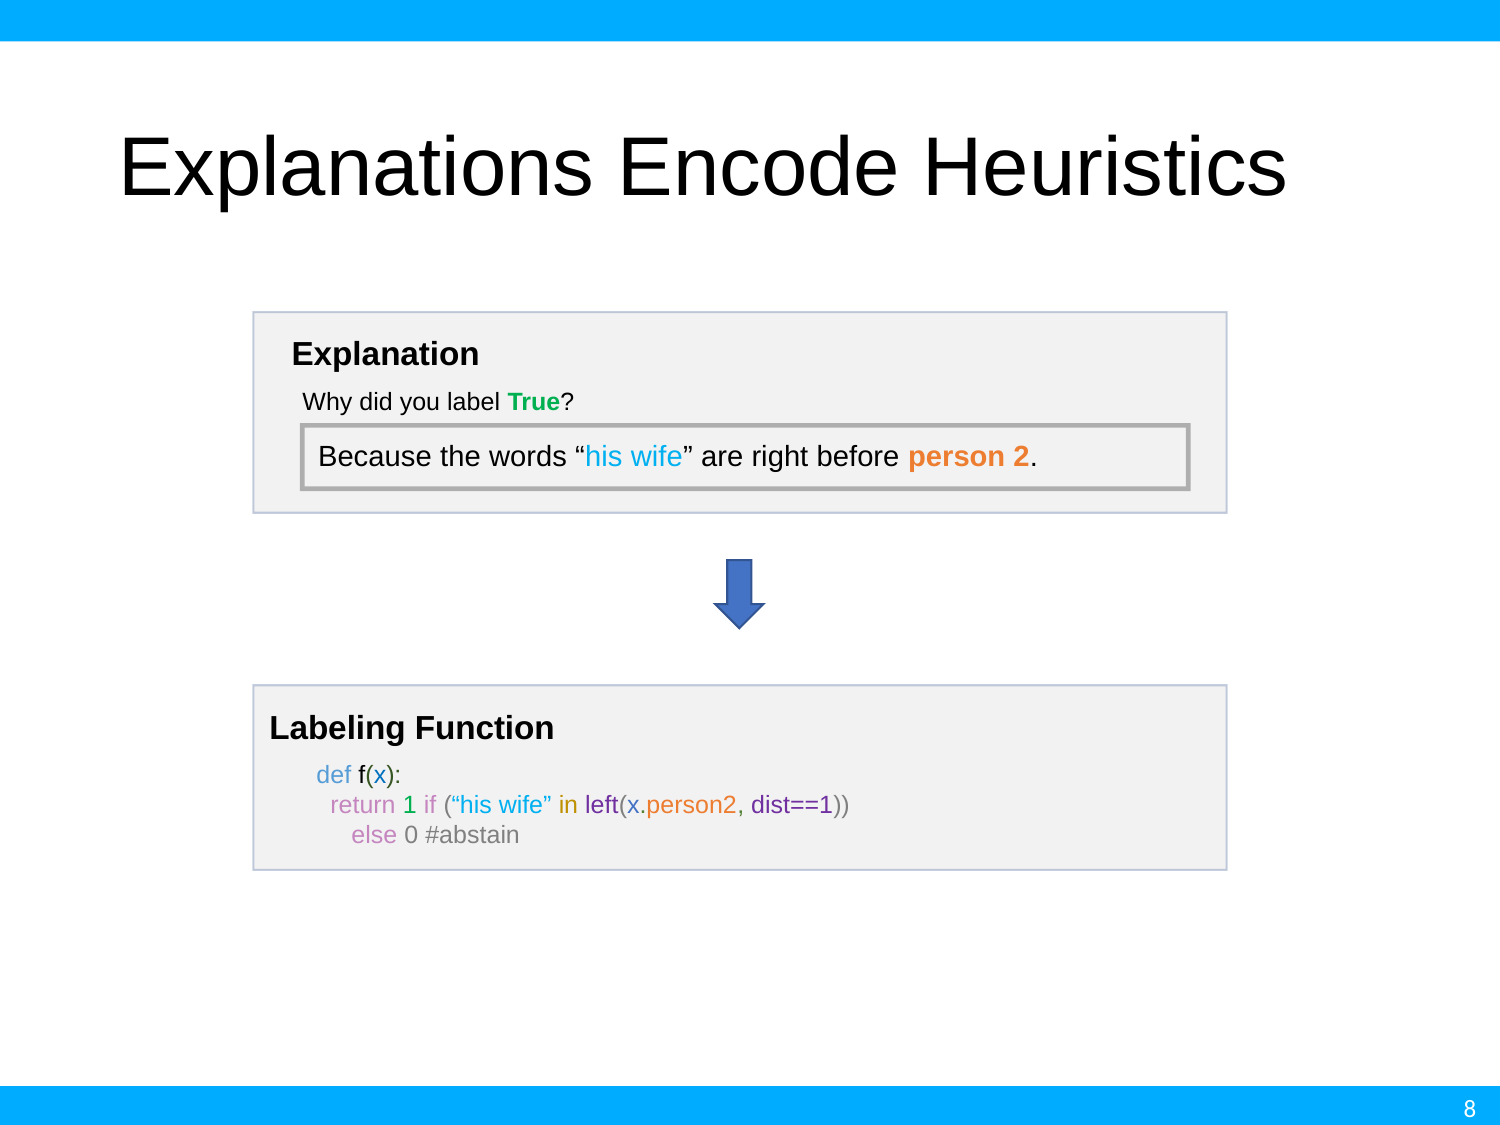

# Explanations Encode Heuristics

Explanation
Why did you label True?

Because the words “his wife” are right before person 2.

Labeling Function
def f(x):
  return 1 if (“his wife” in left(x.person2, dist==1))
     else 0 #abstain
8